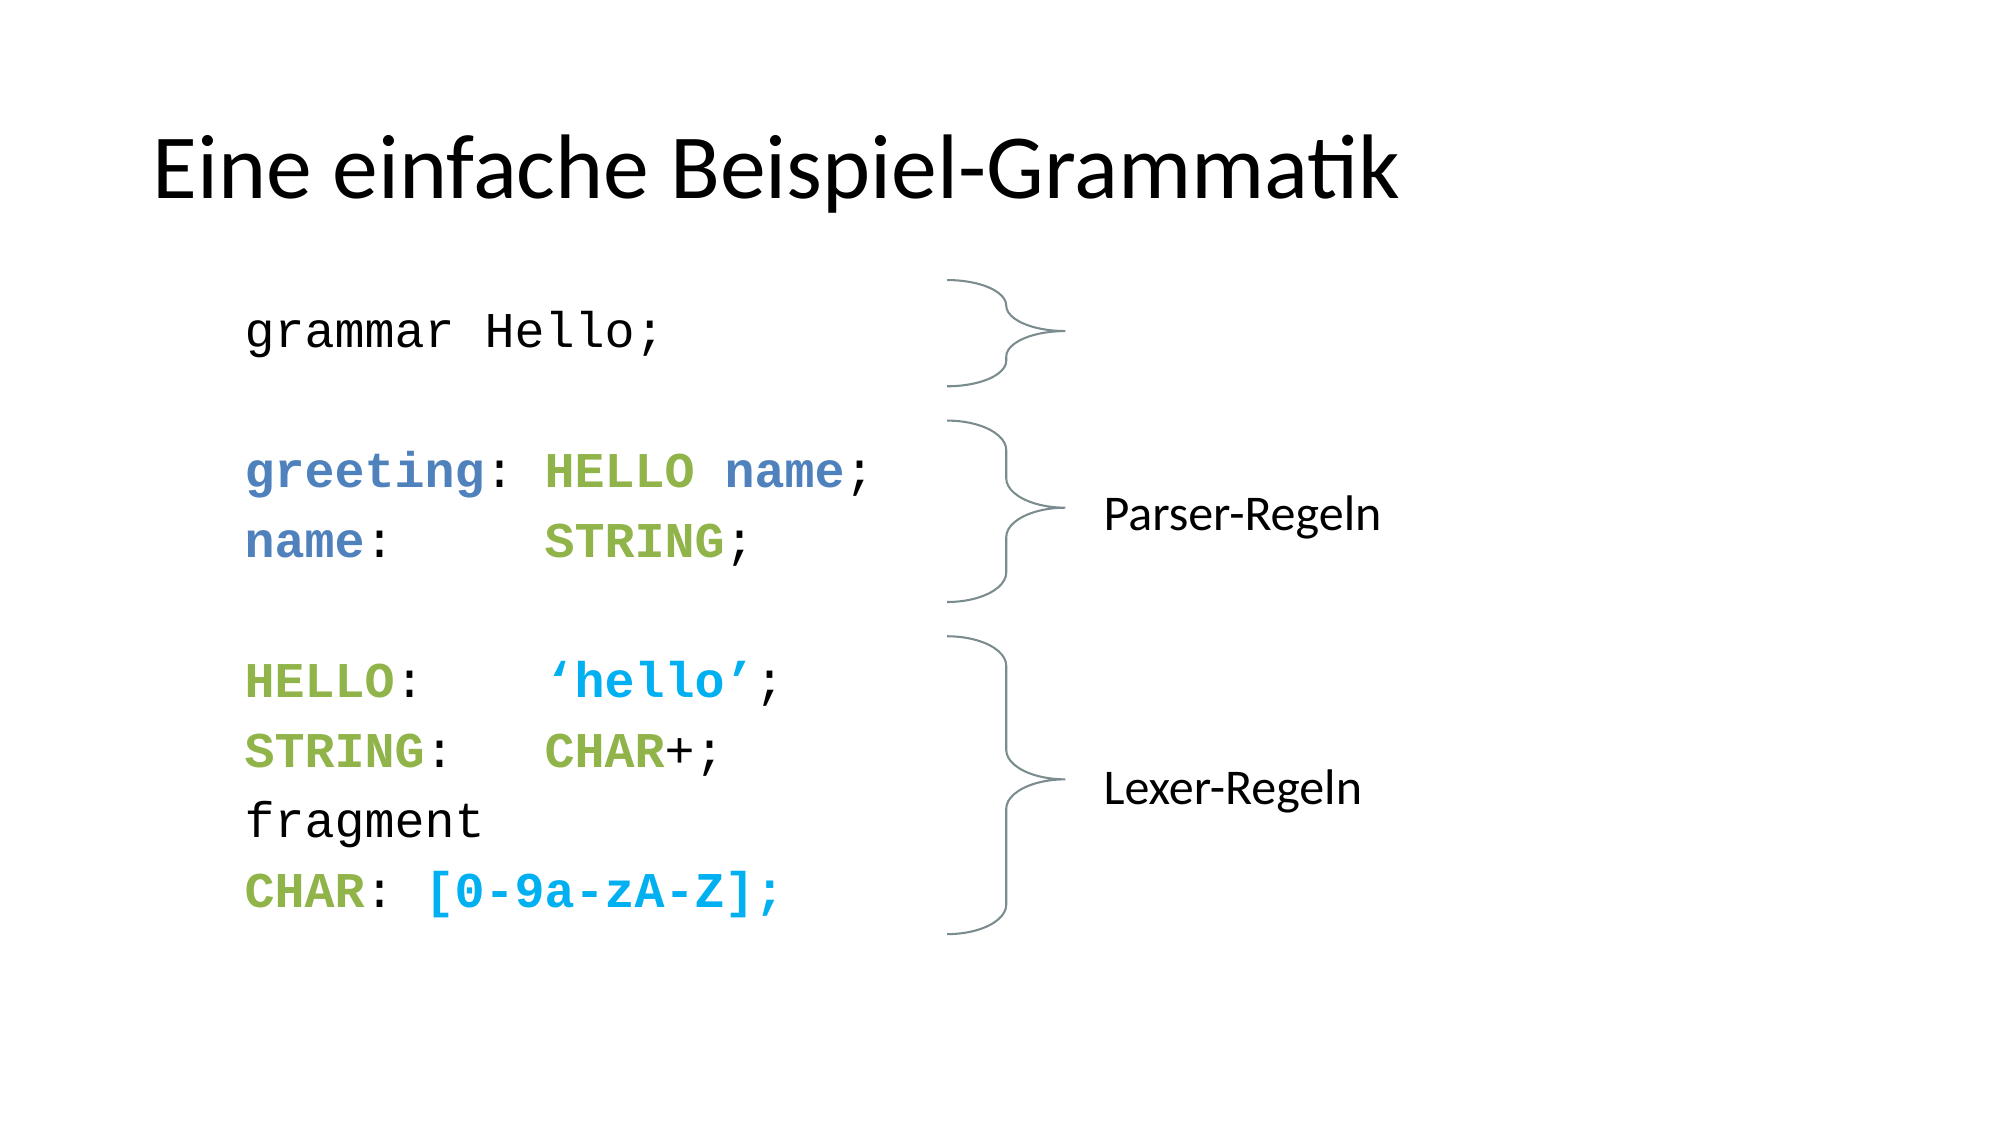

# Eine einfache Beispiel-Grammatik

grammar Hello;

greeting: HELLO name;
name: 	STRING;

HELLO: 	‘hello’;
STRING: 	CHAR+;
fragment
CHAR: [0-9a-zA-Z];

Parser-Regeln

Lexer-Regeln